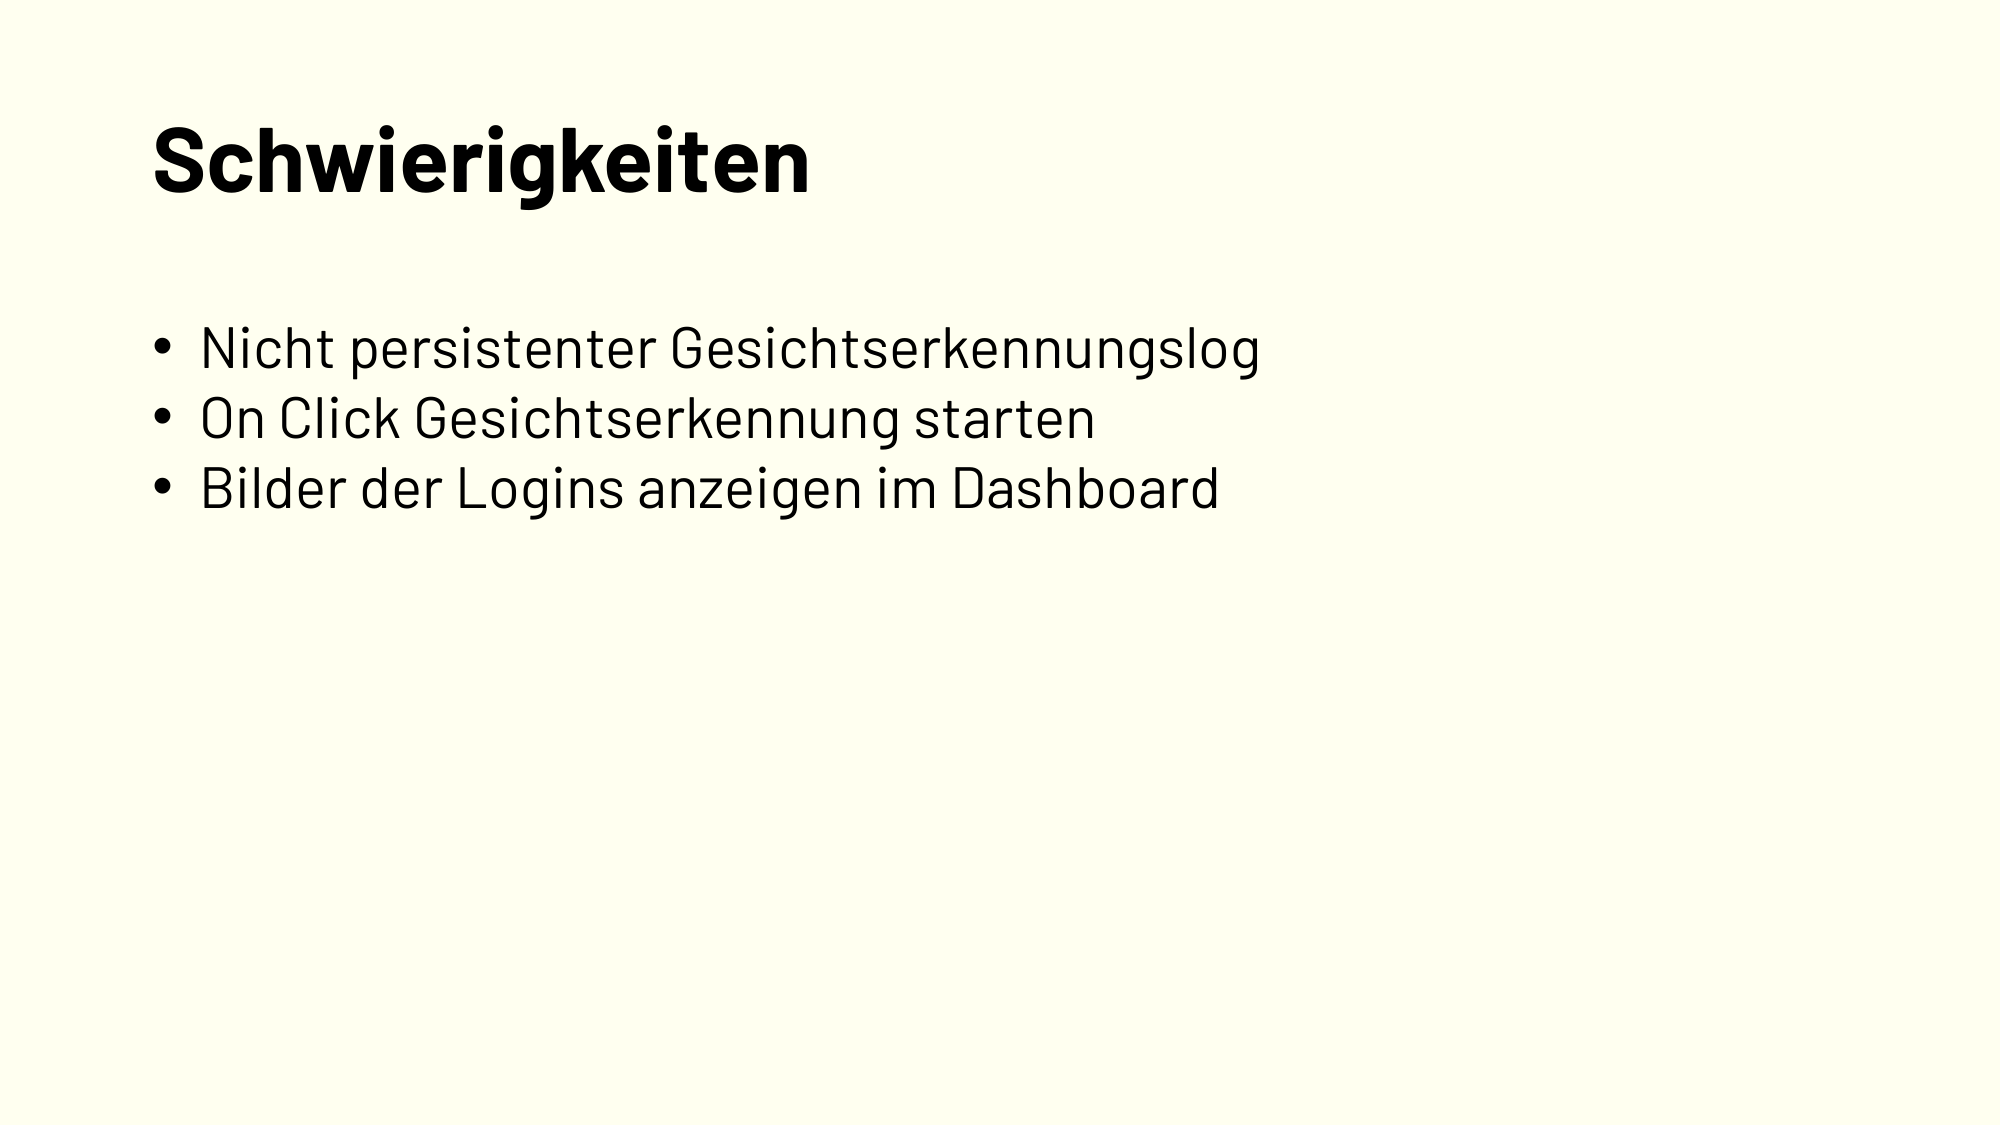

Schwierigkeiten
Nicht persistenter Gesichtserkennungslog
On Click Gesichtserkennung starten
Bilder der Logins anzeigen im Dashboard